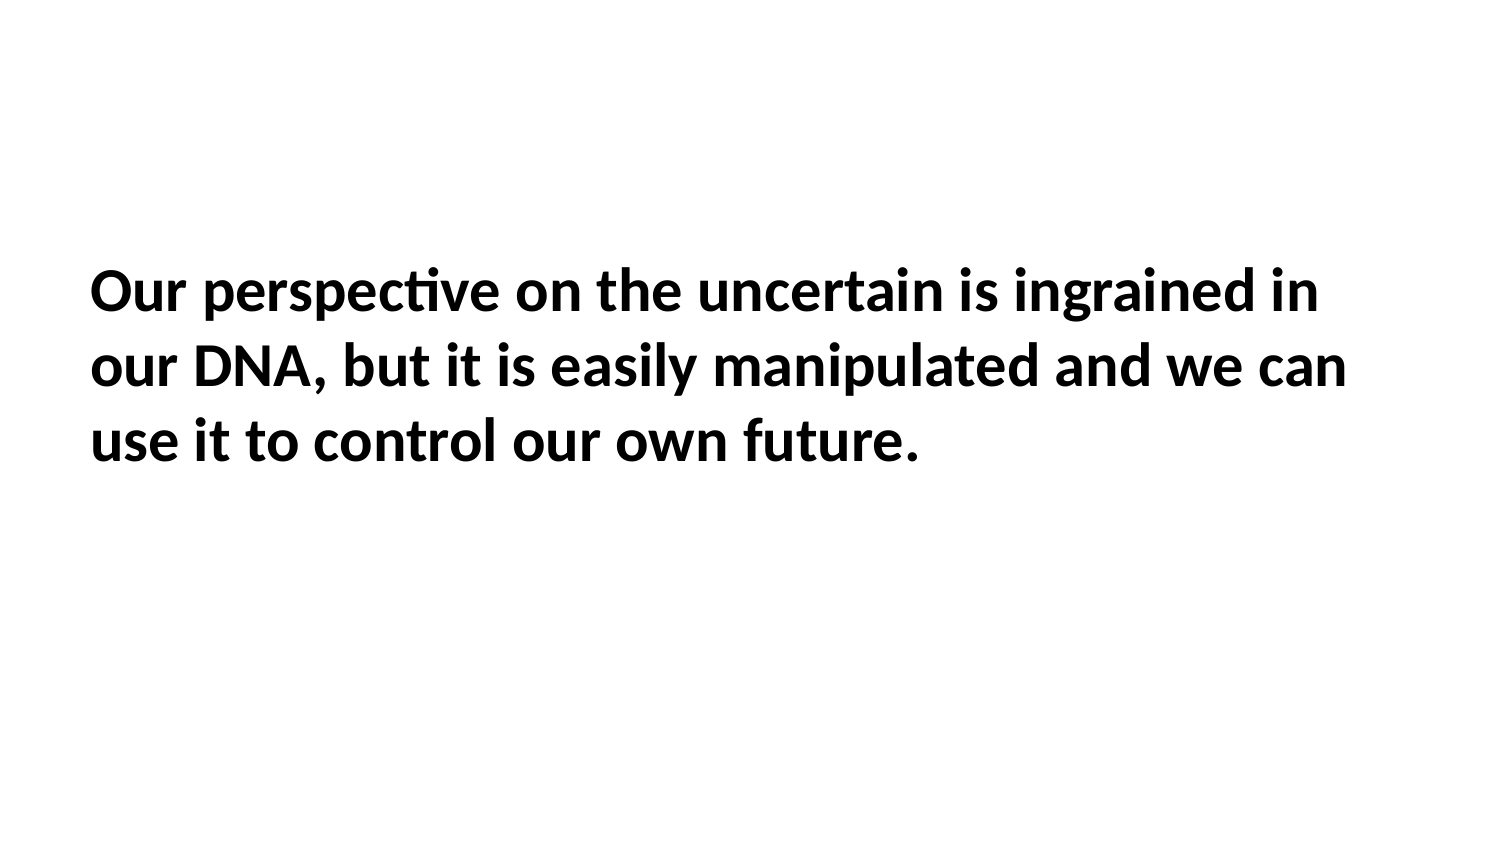

Our perspective on the uncertain is ingrained in our DNA, but it is easily manipulated and we can use it to control our own future.